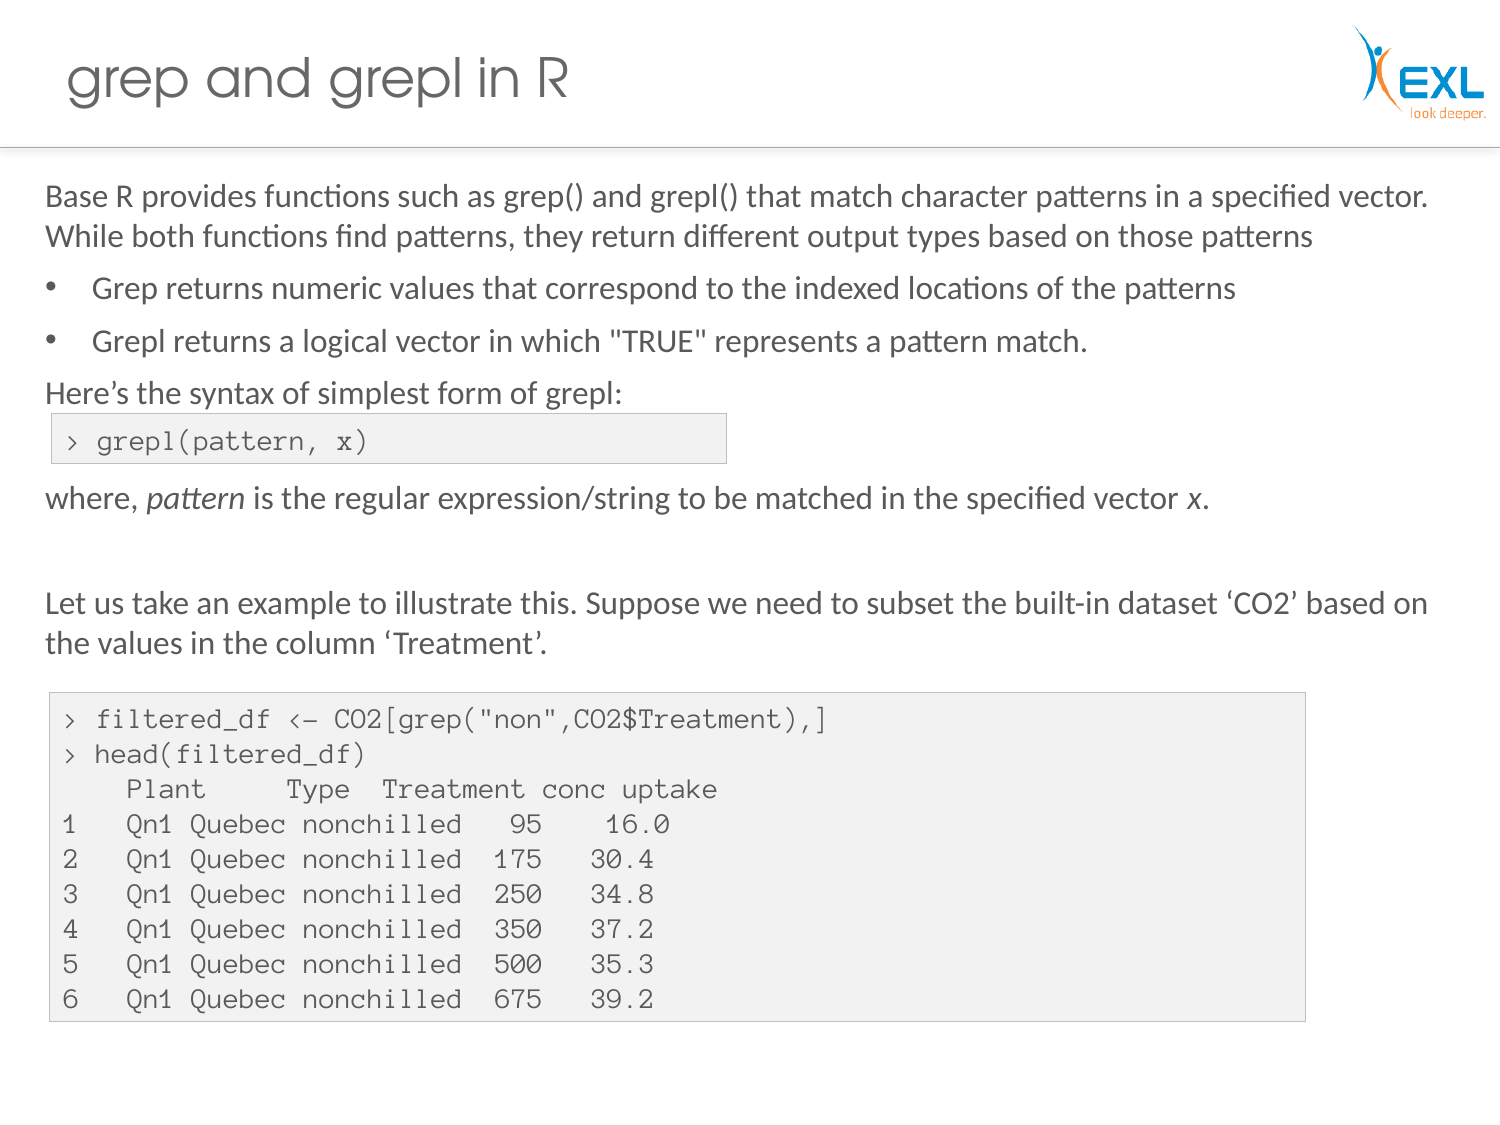

# grep and grepl in R
Base R provides functions such as grep() and grepl() that match character patterns in a specified vector.  While both functions find patterns, they return different output types based on those patterns
Grep returns numeric values that correspond to the indexed locations of the patterns
Grepl returns a logical vector in which "TRUE" represents a pattern match.
Here’s the syntax of simplest form of grepl:

where, pattern is the regular expression/string to be matched in the specified vector x.

Let us take an example to illustrate this. Suppose we need to subset the built-in dataset ‘CO2’ based on the values in the column ‘Treatment’.
> grepl(pattern, x)
> filtered_df <- CO2[grep("non",CO2$Treatment),]
> head(filtered_df)
    Plant     Type  Treatment conc uptake
1   Qn1 Quebec nonchilled   95    16.0
2   Qn1 Quebec nonchilled  175   30.4
3   Qn1 Quebec nonchilled  250   34.8
4   Qn1 Quebec nonchilled  350   37.2
5   Qn1 Quebec nonchilled  500   35.3
6   Qn1 Quebec nonchilled  675   39.2